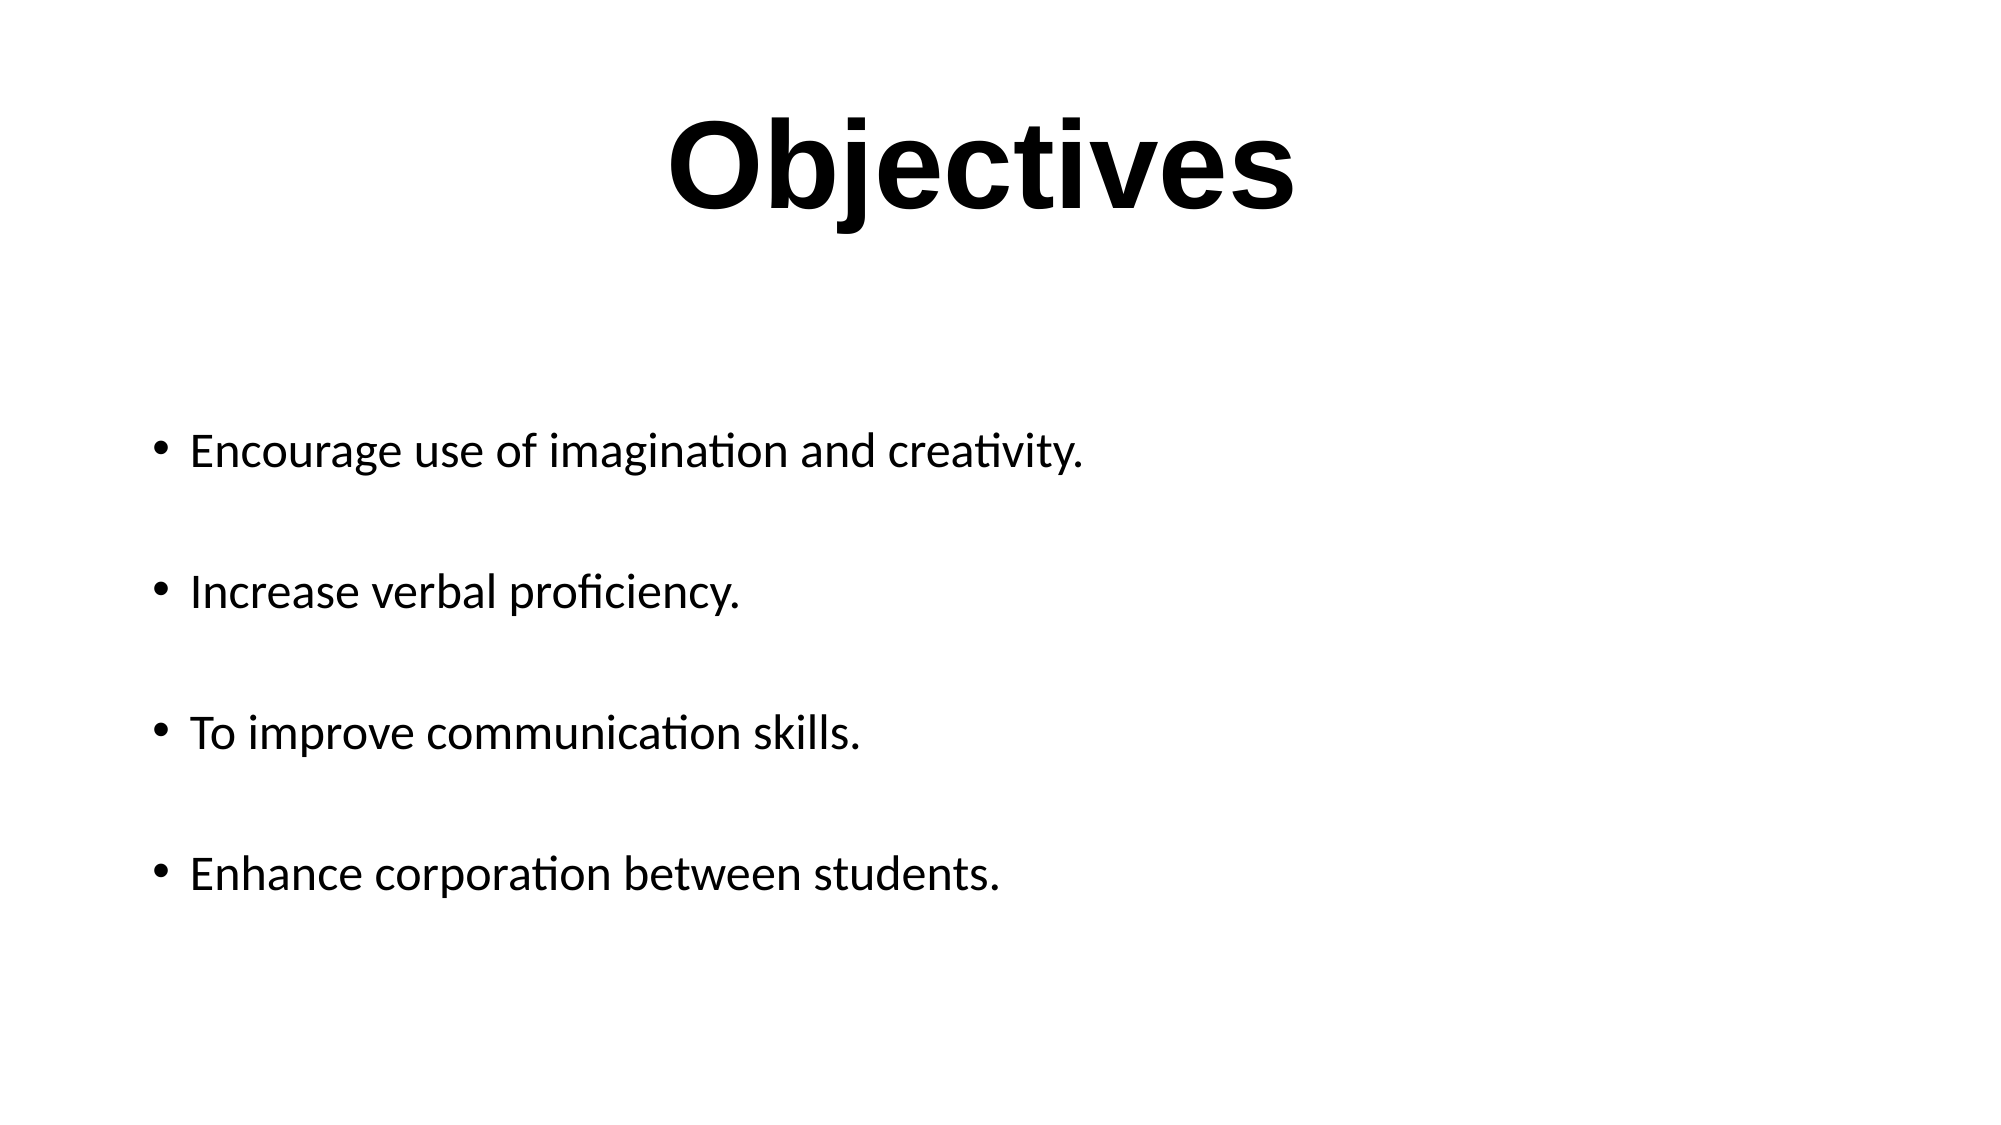

# Objectives
Encourage use of imagination and creativity.
Increase verbal proficiency.
To improve communication skills.
Enhance corporation between students.